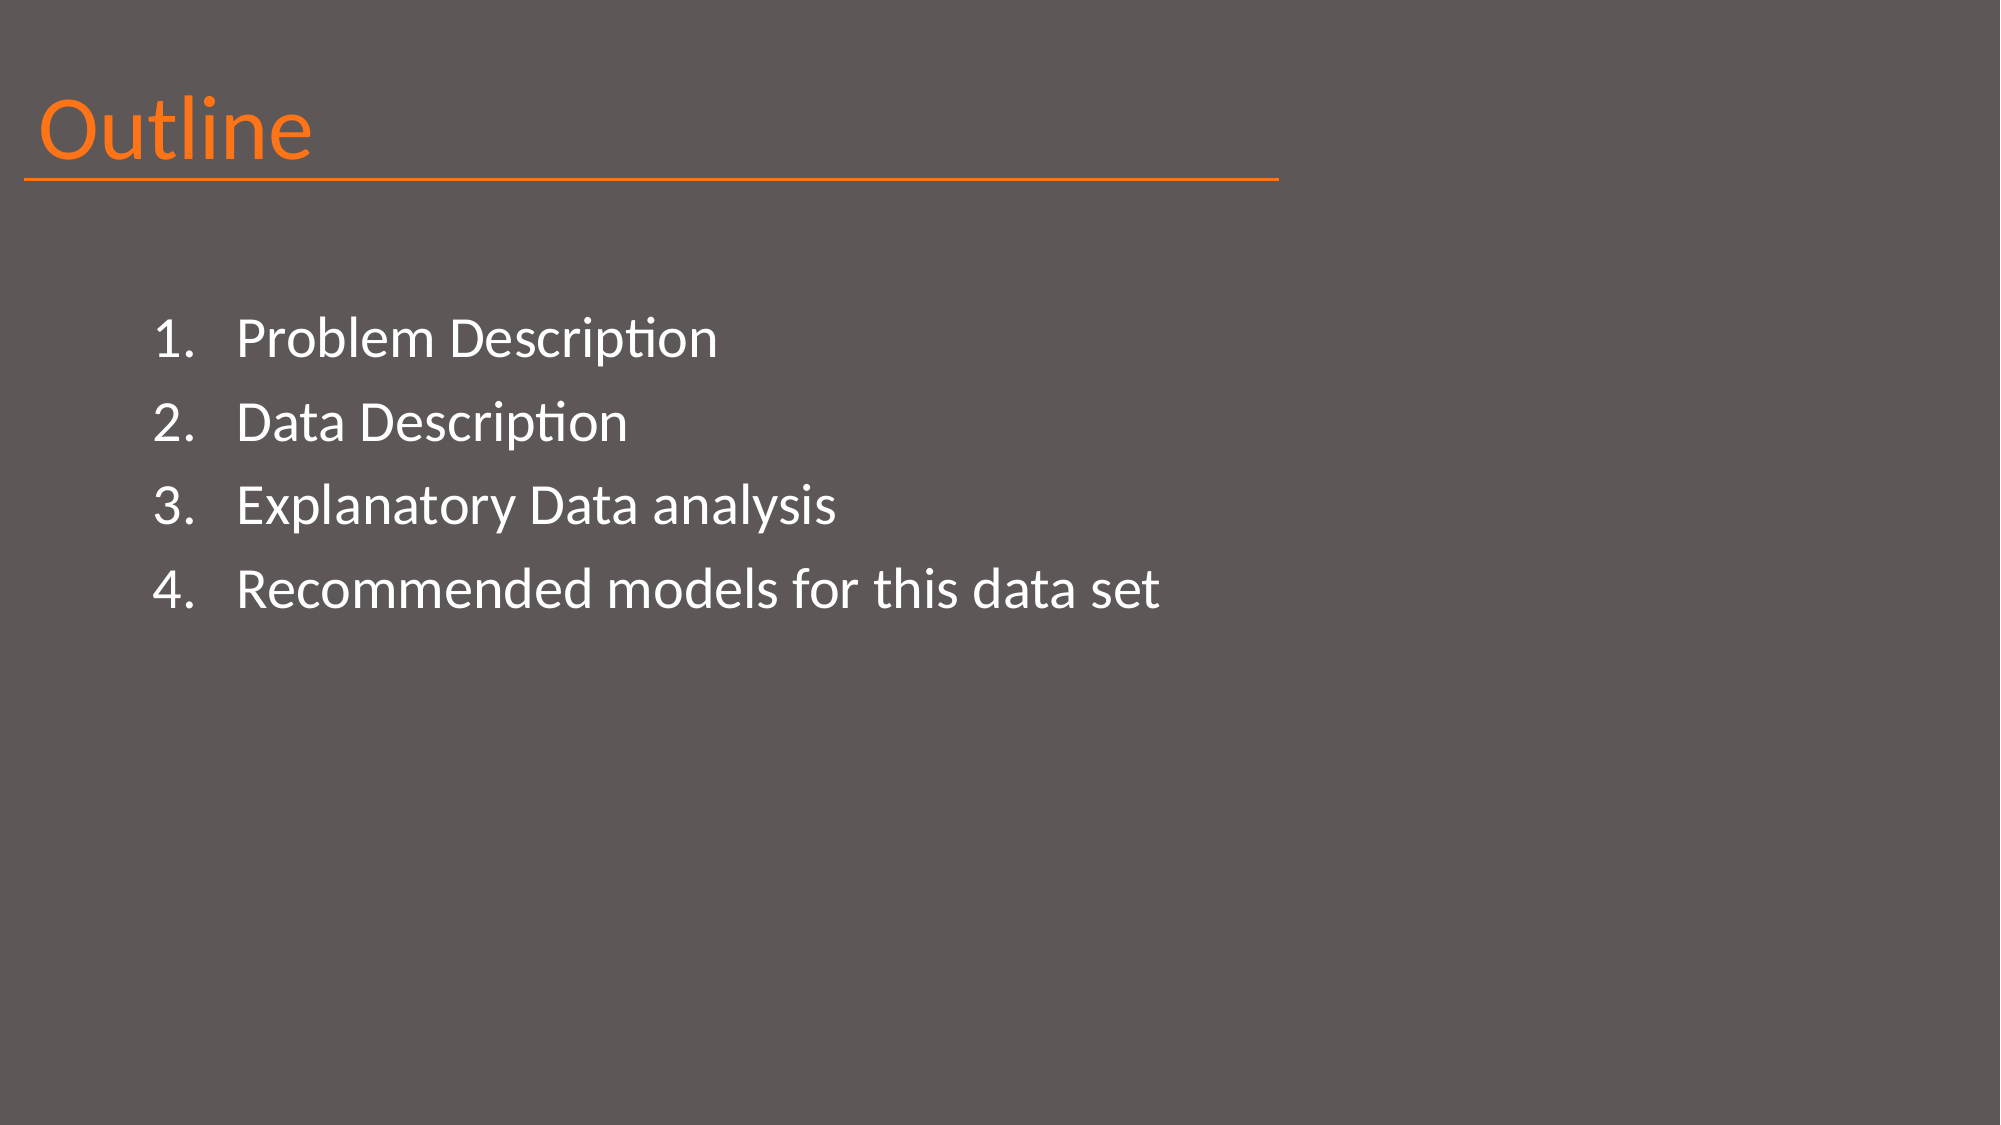

# Outline
Problem Description
Data Description
Explanatory Data analysis
Recommended models for this data set